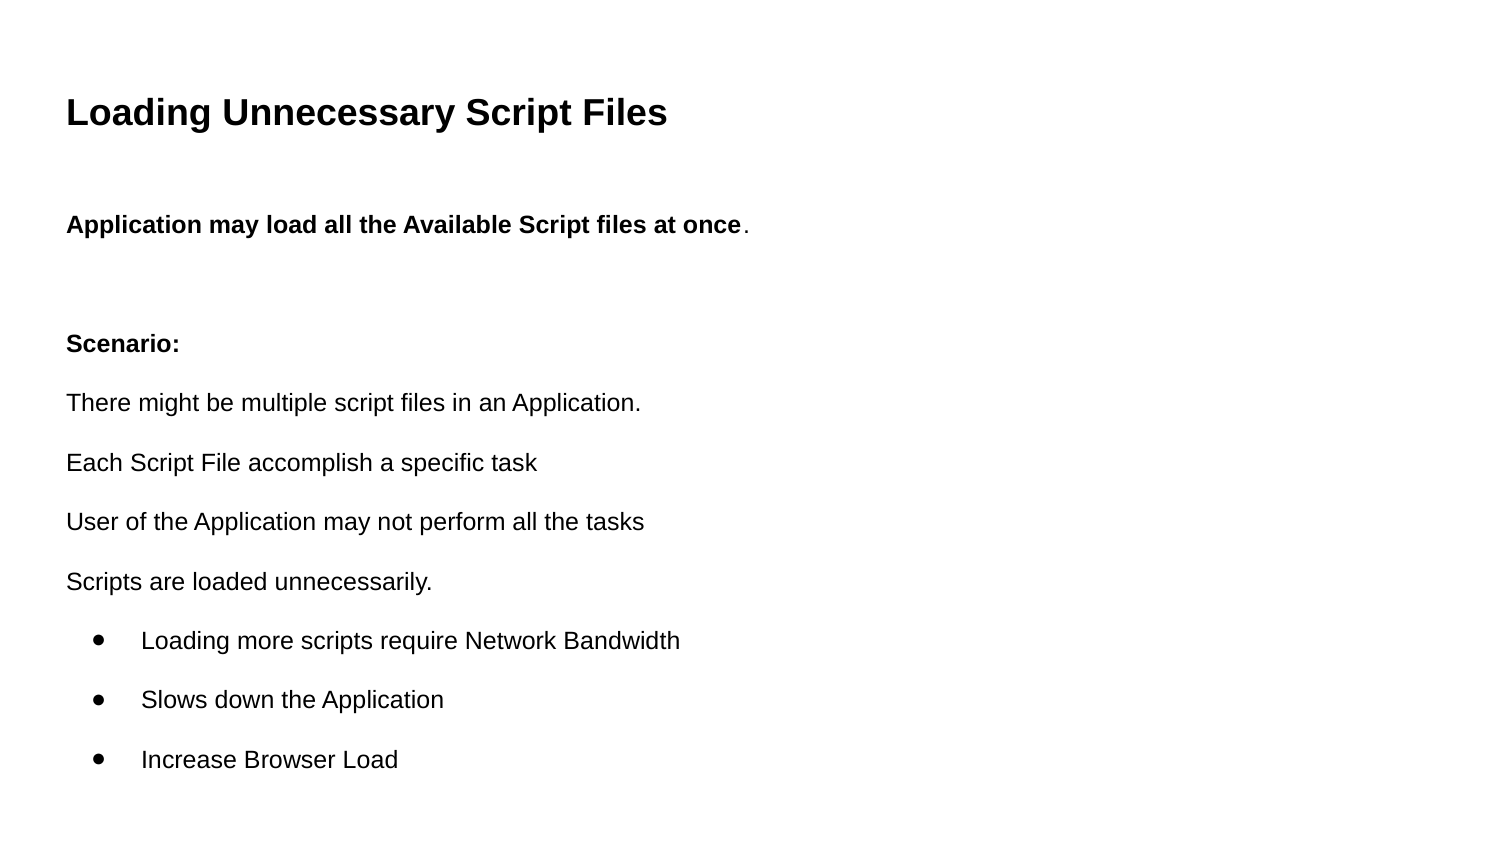

# Loading Unnecessary Script Files
Application may load all the Available Script files at once.

Scenario:
There might be multiple script files in an Application.
Each Script File accomplish a specific task
User of the Application may not perform all the tasks
Scripts are loaded unnecessarily.
Loading more scripts require Network Bandwidth
Slows down the Application
Increase Browser Load